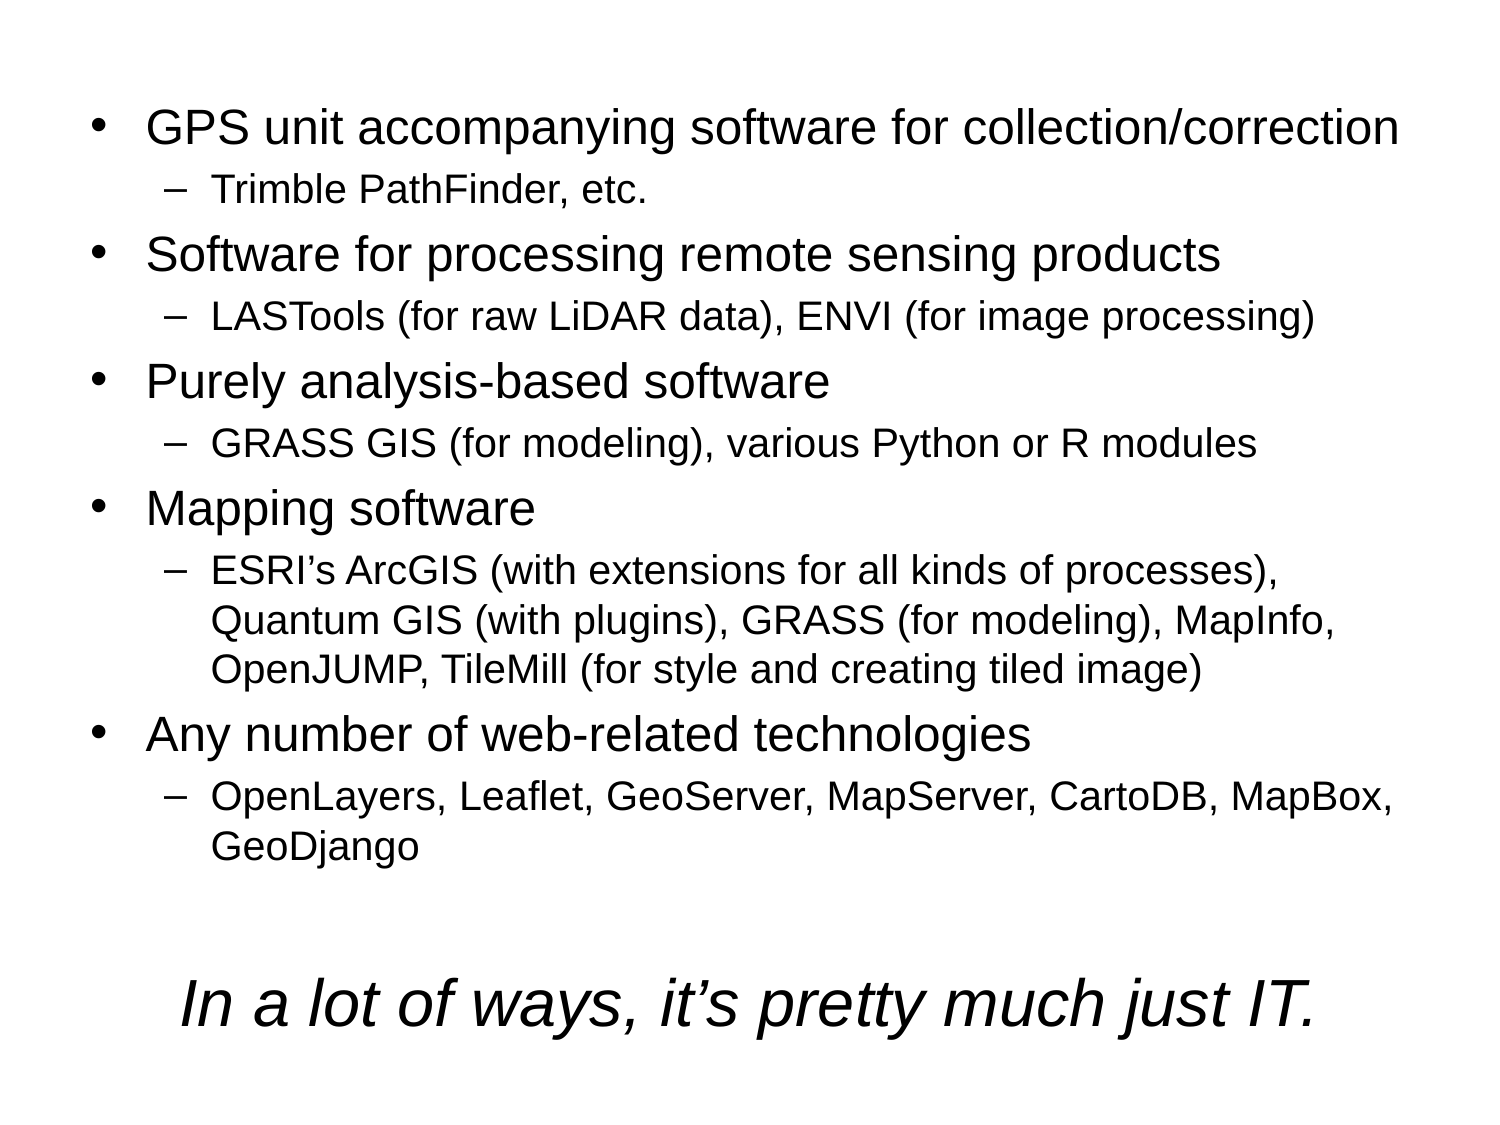

GPS unit accompanying software for collection/correction
Trimble PathFinder, etc.
Software for processing remote sensing products
LASTools (for raw LiDAR data), ENVI (for image processing)
Purely analysis-based software
GRASS GIS (for modeling), various Python or R modules
Mapping software
ESRI’s ArcGIS (with extensions for all kinds of processes), Quantum GIS (with plugins), GRASS (for modeling), MapInfo, OpenJUMP, TileMill (for style and creating tiled image)
Any number of web-related technologies
OpenLayers, Leaflet, GeoServer, MapServer, CartoDB, MapBox, GeoDjango
# In a lot of ways, it’s pretty much just IT.